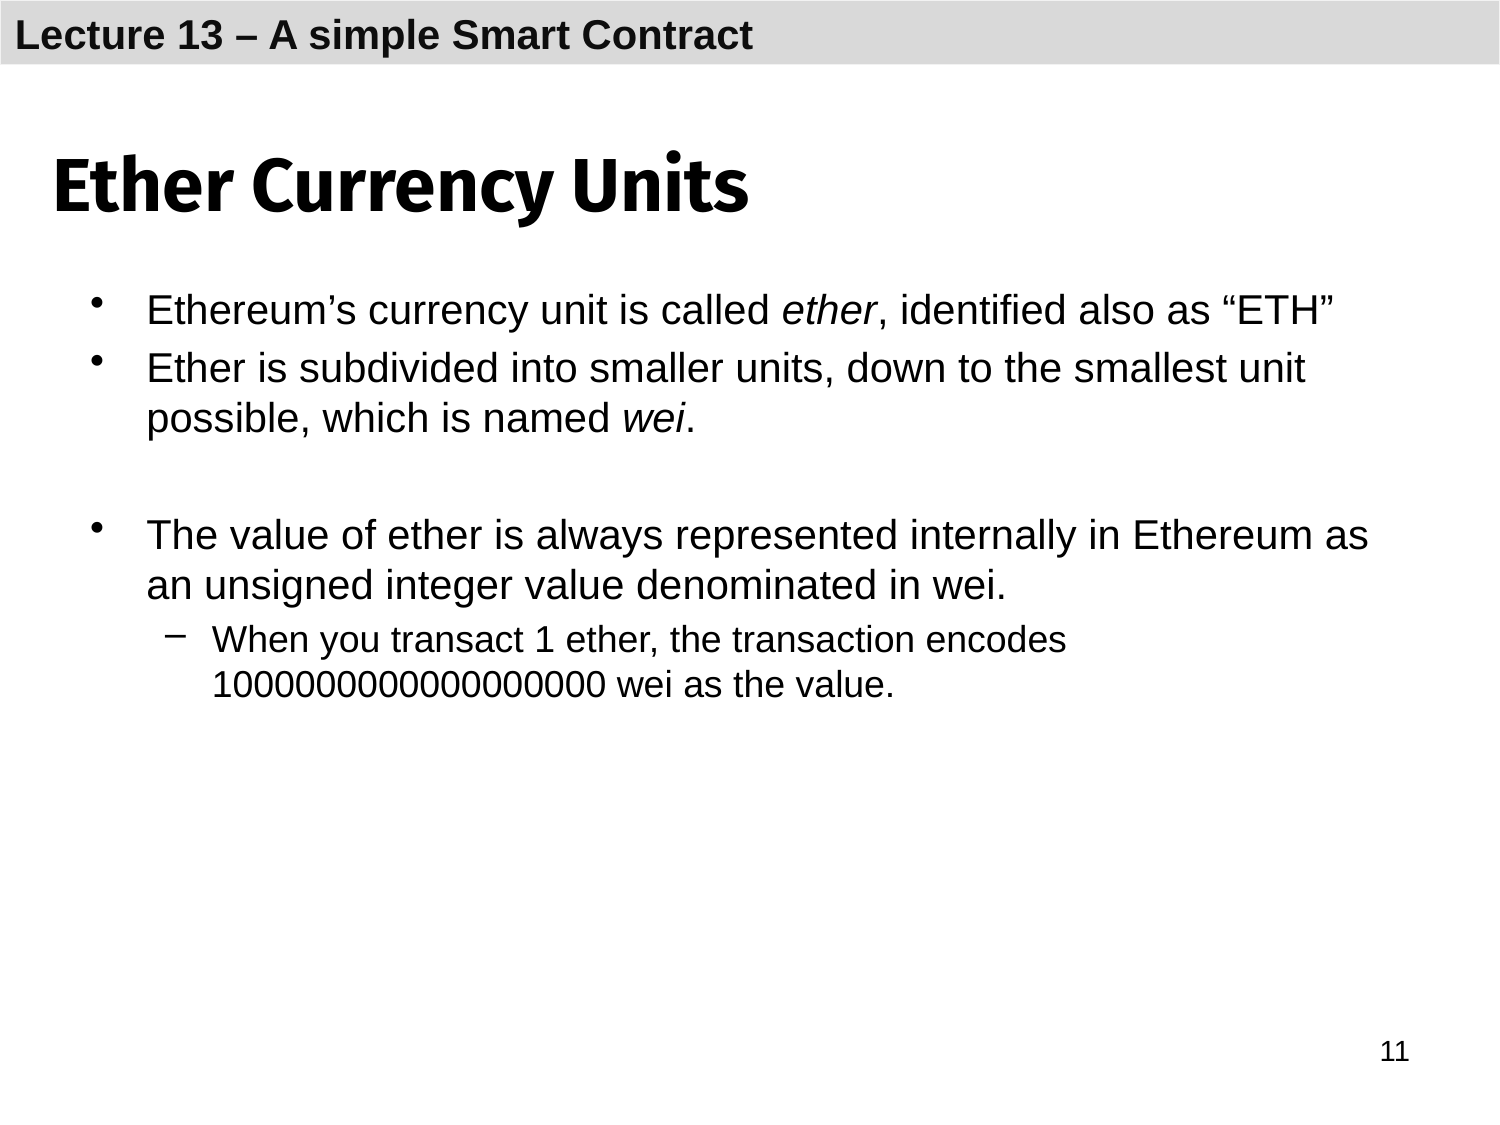

# Ether Currency Units
Ethereum’s currency unit is called ether, identified also as “ETH”
Ether is subdivided into smaller units, down to the smallest unit possible, which is named wei.

The value of ether is always represented internally in Ethereum as an unsigned integer value denominated in wei.
When you transact 1 ether, the transaction encodes 1000000000000000000 wei as the value.

11